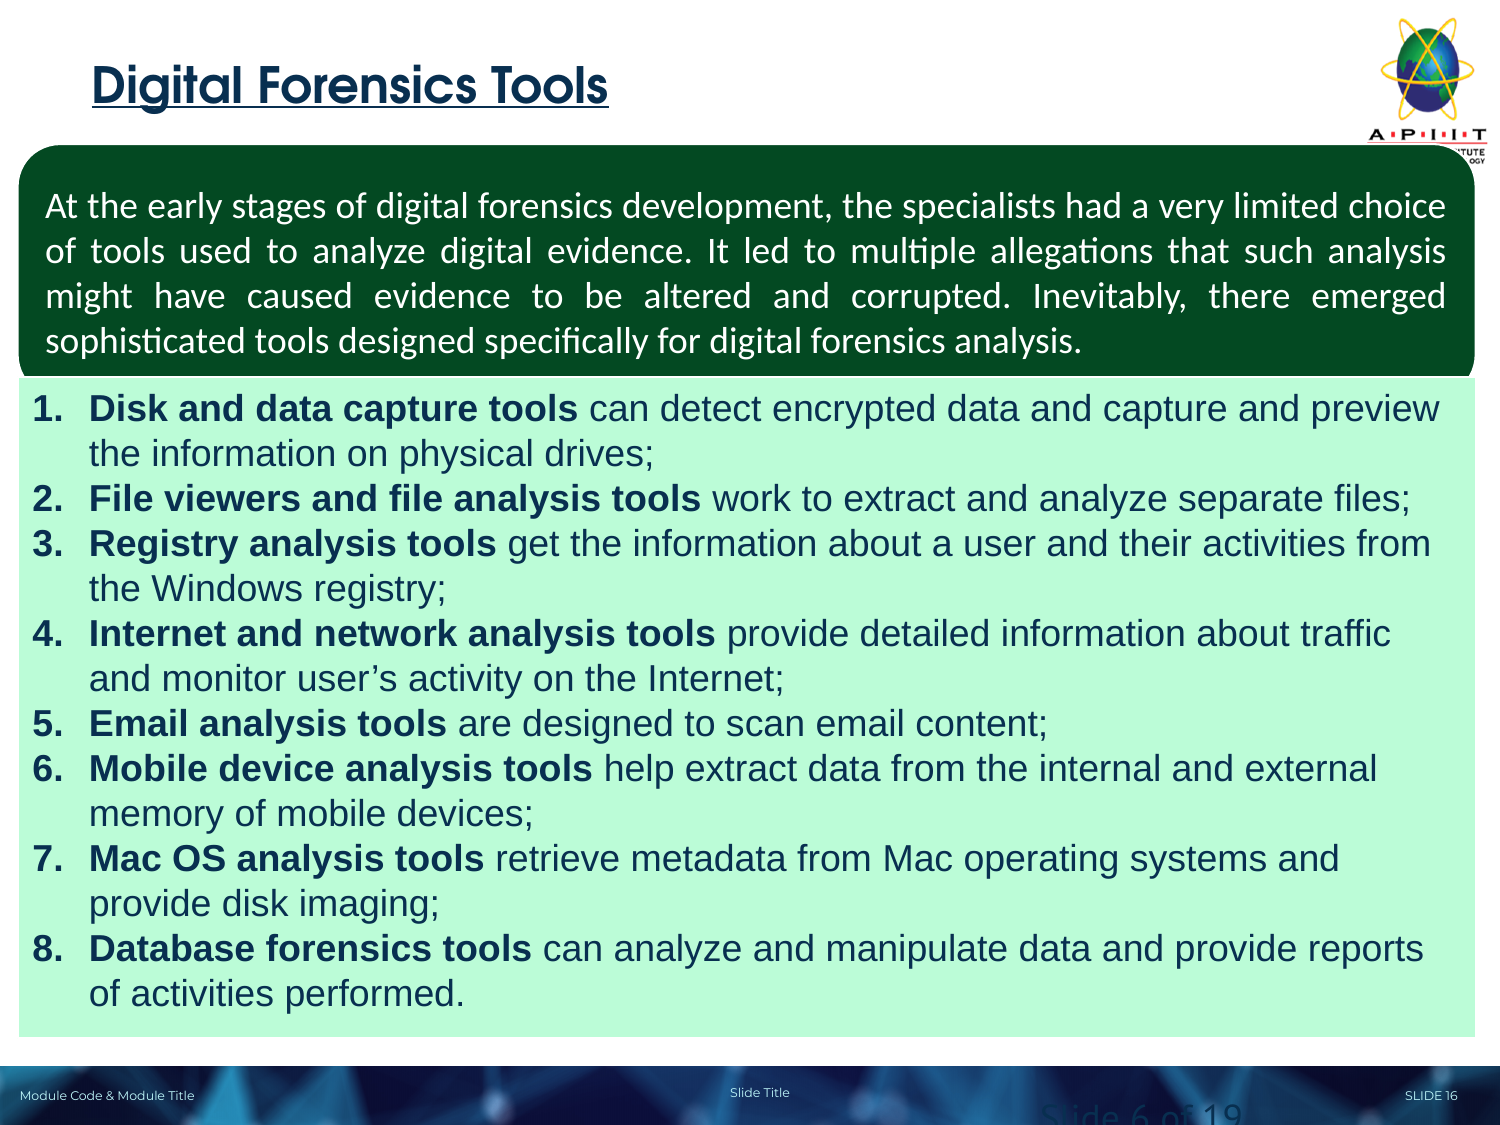

# Digital Forensics Tools
At the early stages of digital forensics development, the specialists had a very limited choice of tools used to analyze digital evidence. It led to multiple allegations that such analysis might have caused evidence to be altered and corrupted. Inevitably, there emerged sophisticated tools designed specifically for digital forensics analysis.
Disk and data capture tools can detect encrypted data and capture and preview the information on physical drives;
File viewers and file analysis tools work to extract and analyze separate files;
Registry analysis tools get the information about a user and their activities from the Windows registry;
Internet and network analysis tools provide detailed information about traffic and monitor user’s activity on the Internet;
Email analysis tools are designed to scan email content;
Mobile device analysis tools help extract data from the internal and external memory of mobile devices;
Mac OS analysis tools retrieve metadata from Mac operating systems and provide disk imaging;
Database forensics tools can analyze and manipulate data and provide reports of activities performed.
Slide 6 of 19